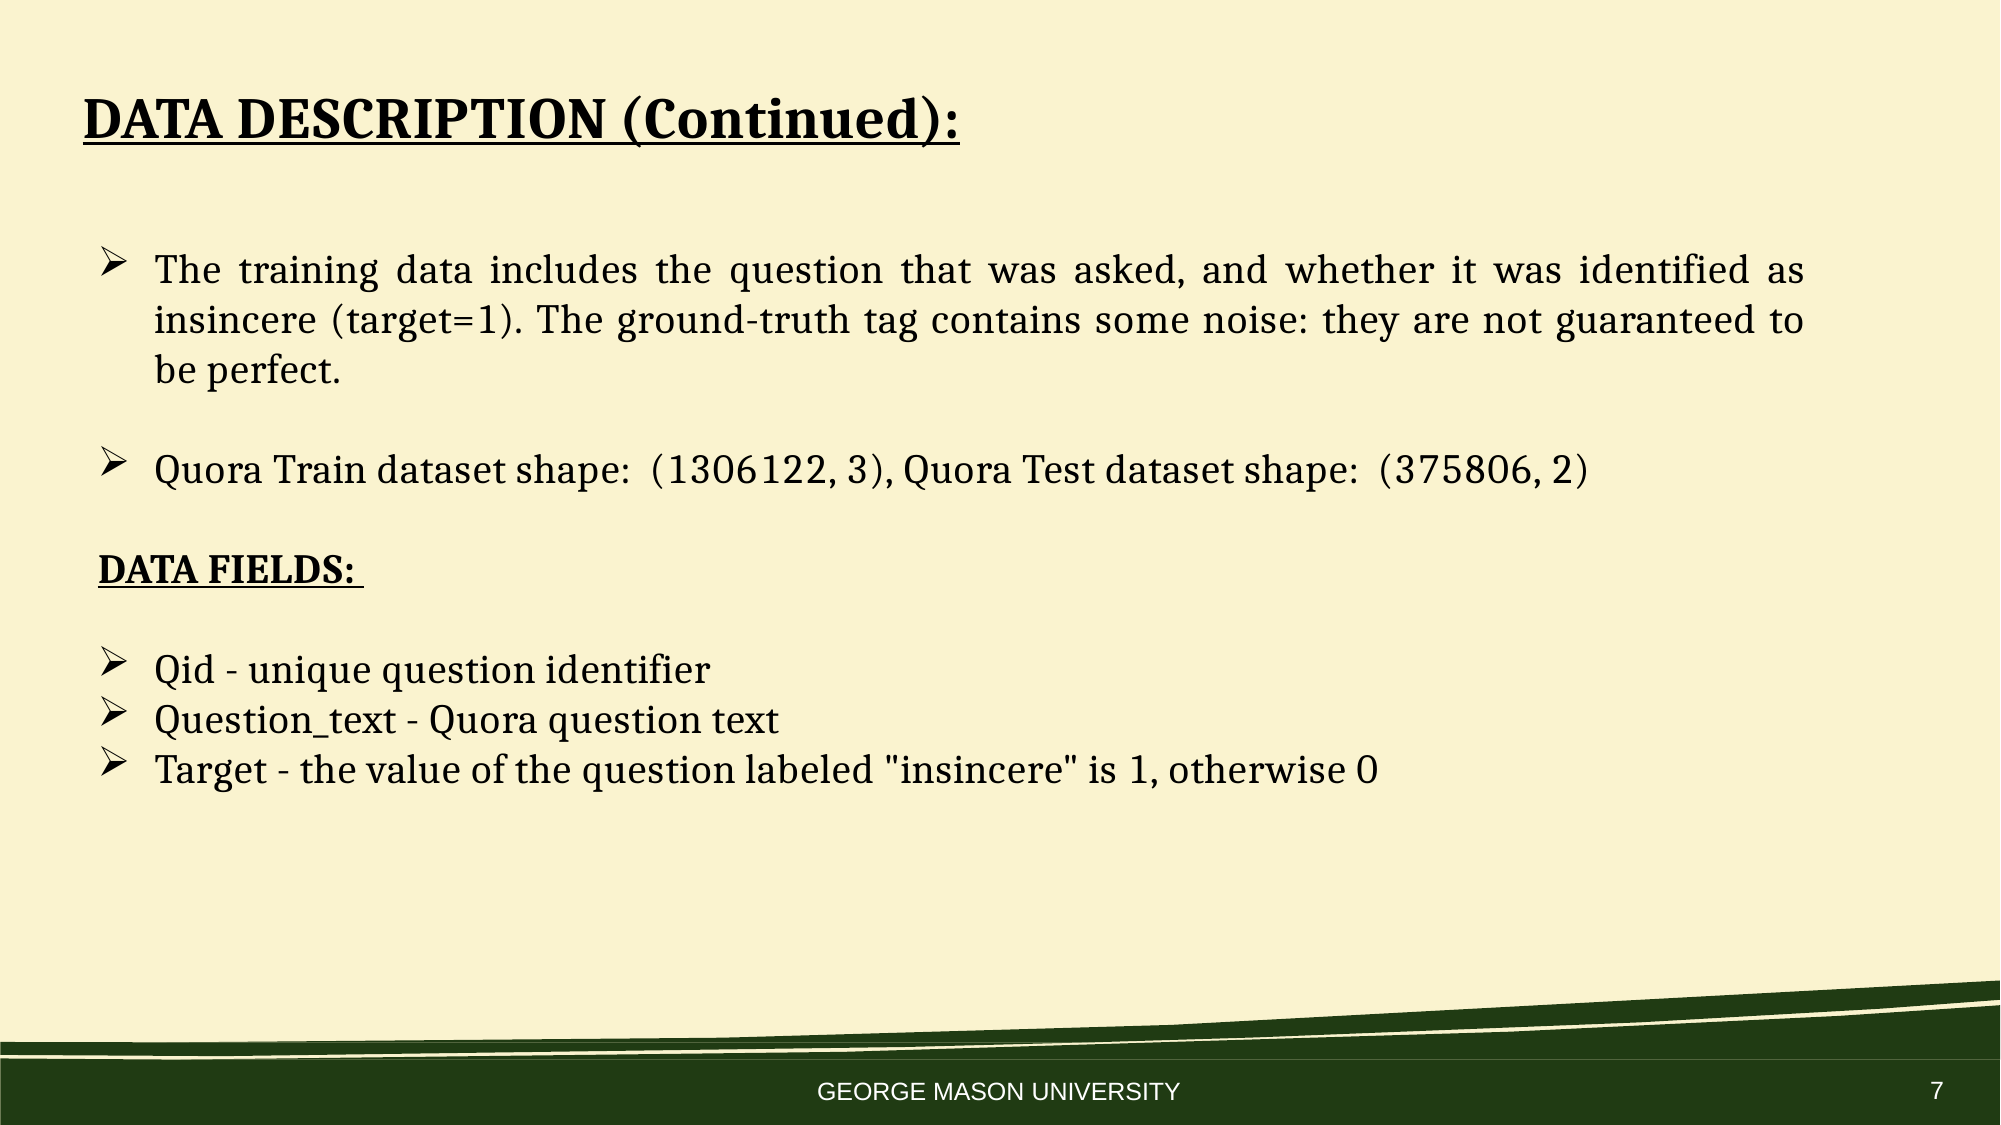

# DATA DESCRIPTION (Continued):
The training data includes the question that was asked, and whether it was identified as insincere (target=1). The ground-truth tag contains some noise: they are not guaranteed to be perfect.

Quora Train dataset shape:  (1306122, 3), Quora Test dataset shape:  (375806, 2)

DATA FIELDS:

Qid - unique question identifier
Question_text - Quora question text
Target - the value of the question labeled "insincere" is 1, otherwise 0
7
GEORGE MASON UNIVERSITY